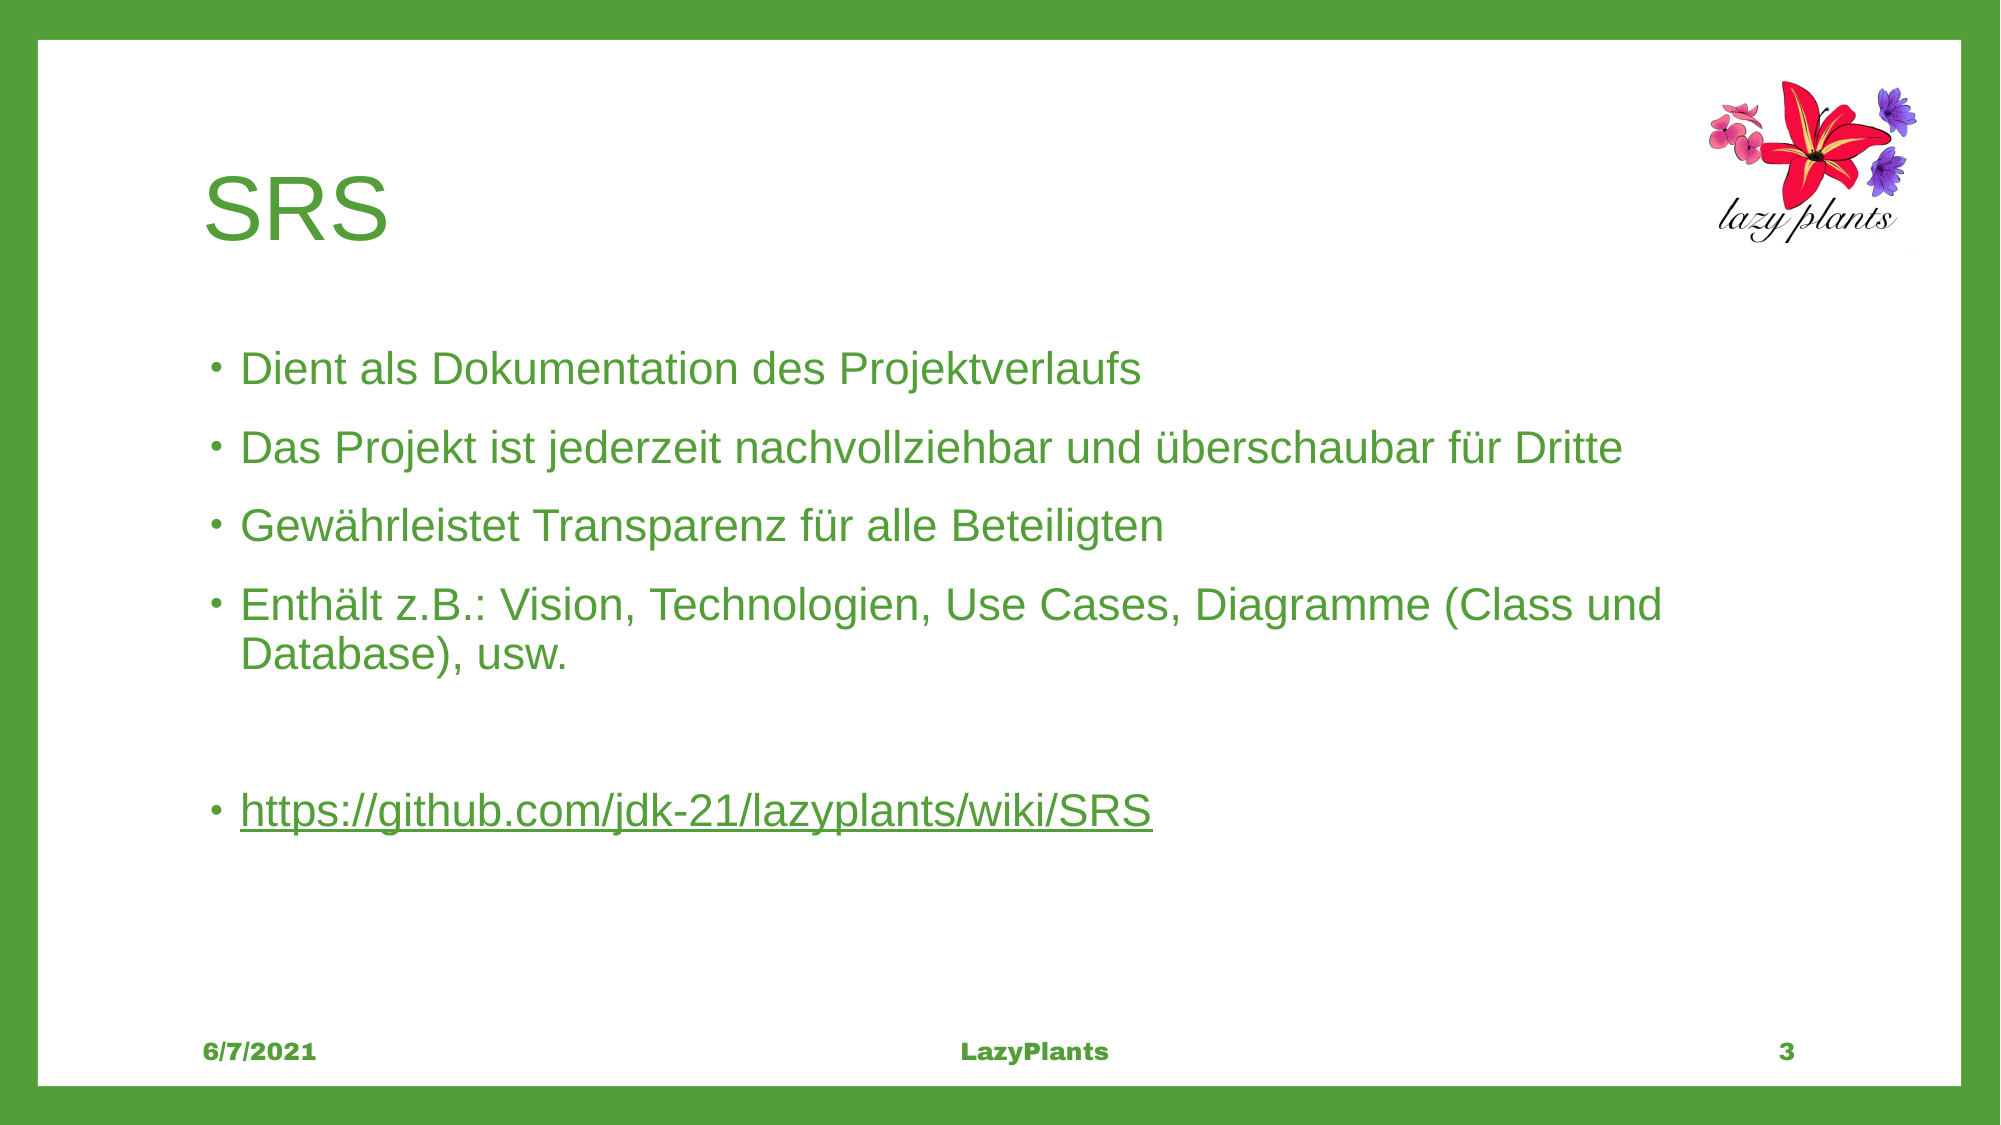

# SRS
Dient als Dokumentation des Projektverlaufs
Das Projekt ist jederzeit nachvollziehbar und überschaubar für Dritte
Gewährleistet Transparenz für alle Beteiligten
Enthält z.B.: Vision, Technologien, Use Cases, Diagramme (Class und Database), usw.

https://github.com/jdk-21/lazyplants/wiki/SRS

6/7/2021
LazyPlants
3